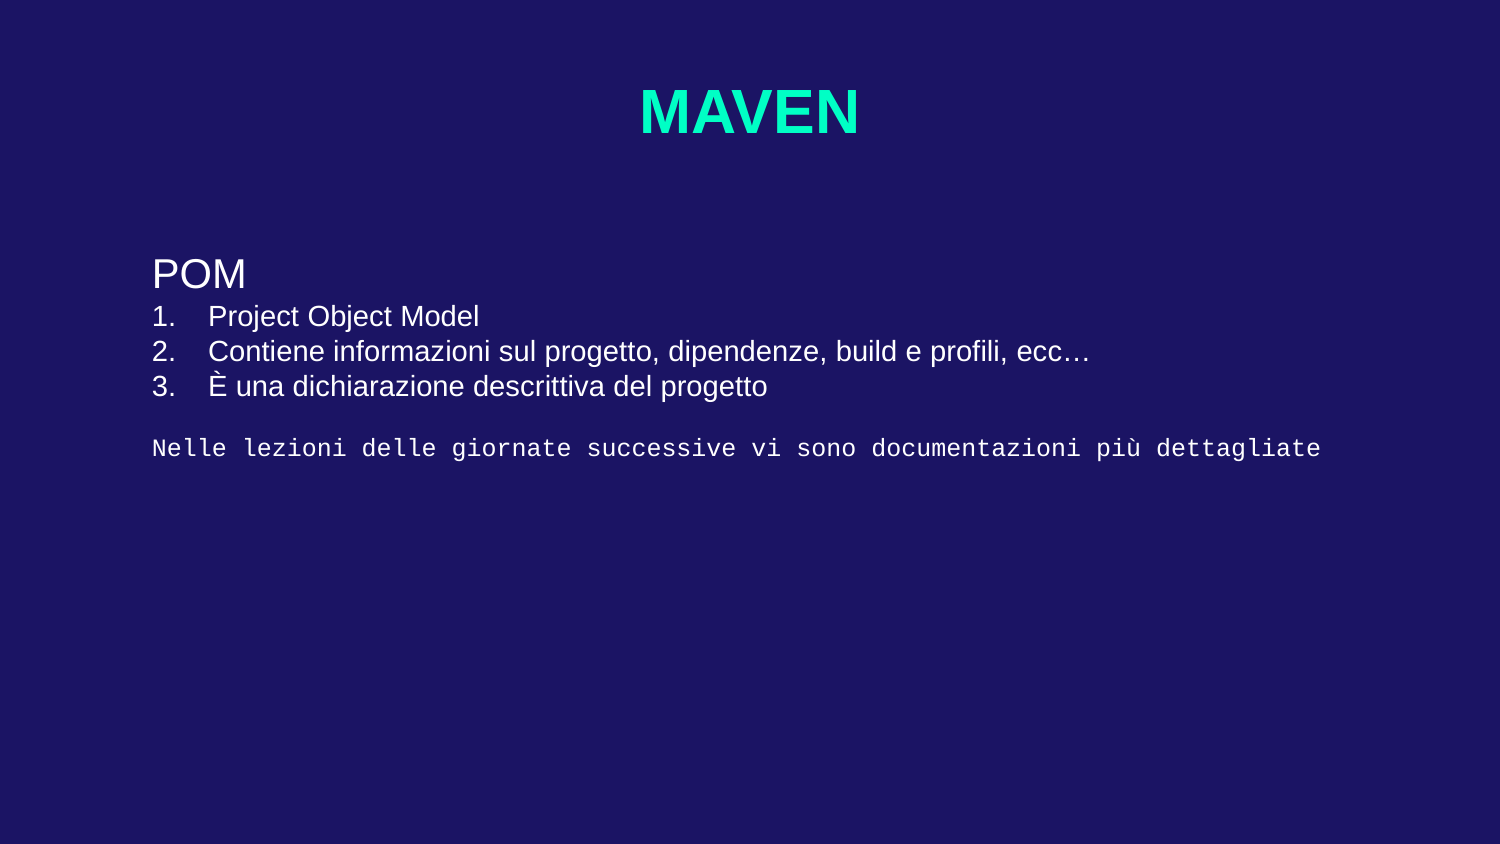

# MAVEN
POM
Project Object Model
Contiene informazioni sul progetto, dipendenze, build e profili, ecc…
È una dichiarazione descrittiva del progetto

Nelle lezioni delle giornate successive vi sono documentazioni più dettagliate